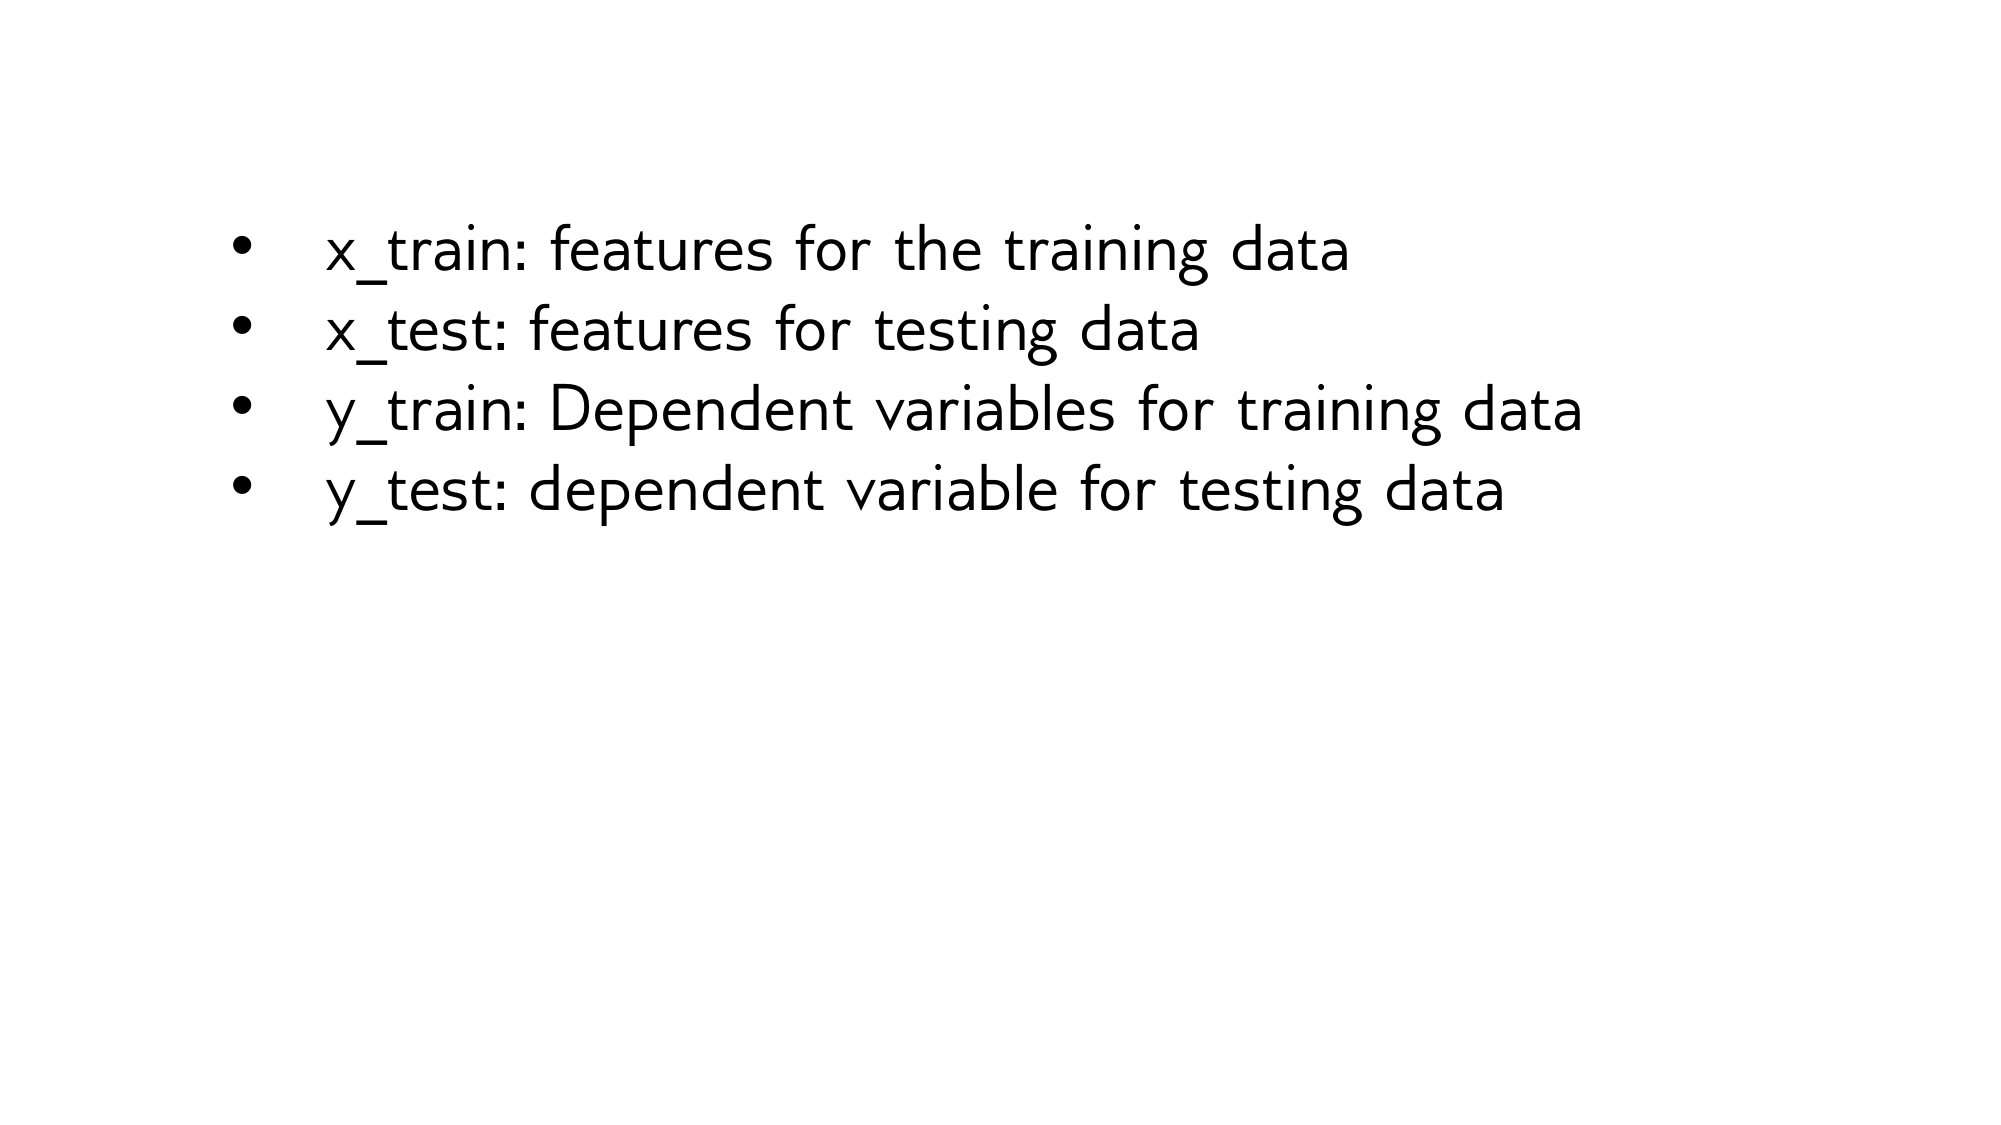

x_train: features for the training data
 x_test: features for testing data
 y_train: Dependent variables for training data
 y_test: dependent variable for testing data